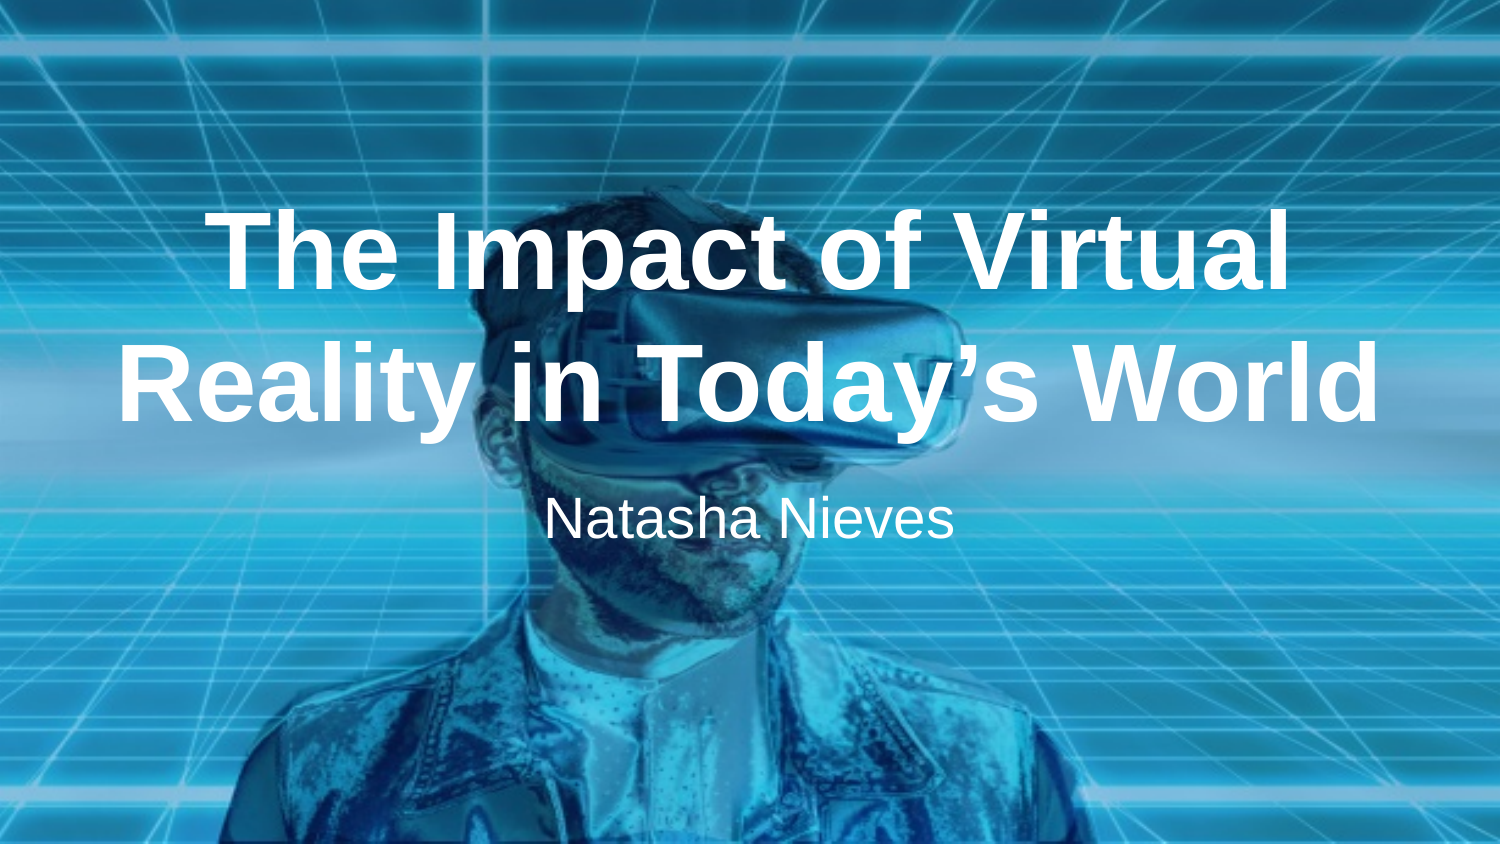

# The Impact of Virtual Reality in Today’s World
Natasha Nieves